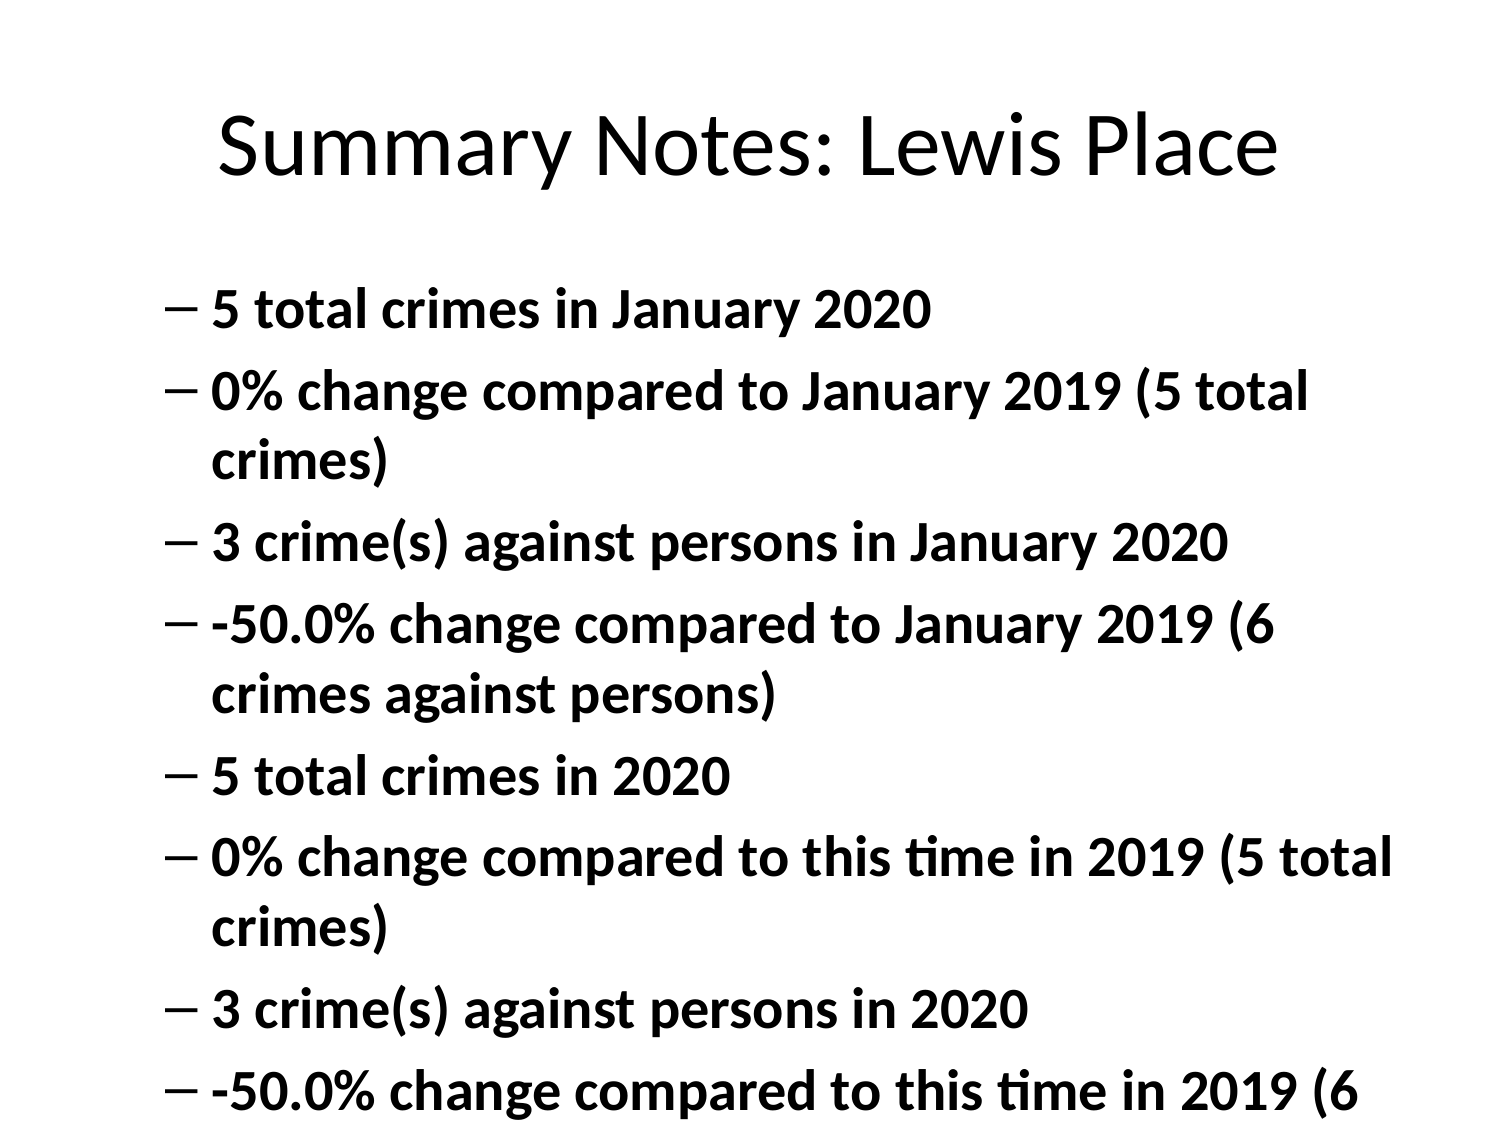

# Summary Notes: Lewis Place
5 total crimes in January 2020
0% change compared to January 2019 (5 total crimes)
3 crime(s) against persons in January 2020
-50.0% change compared to January 2019 (6 crimes against persons)
5 total crimes in 2020
0% change compared to this time in 2019 (5 total crimes)
3 crime(s) against persons in 2020
-50.0% change compared to this time in 2019 (6 crimes against persons)